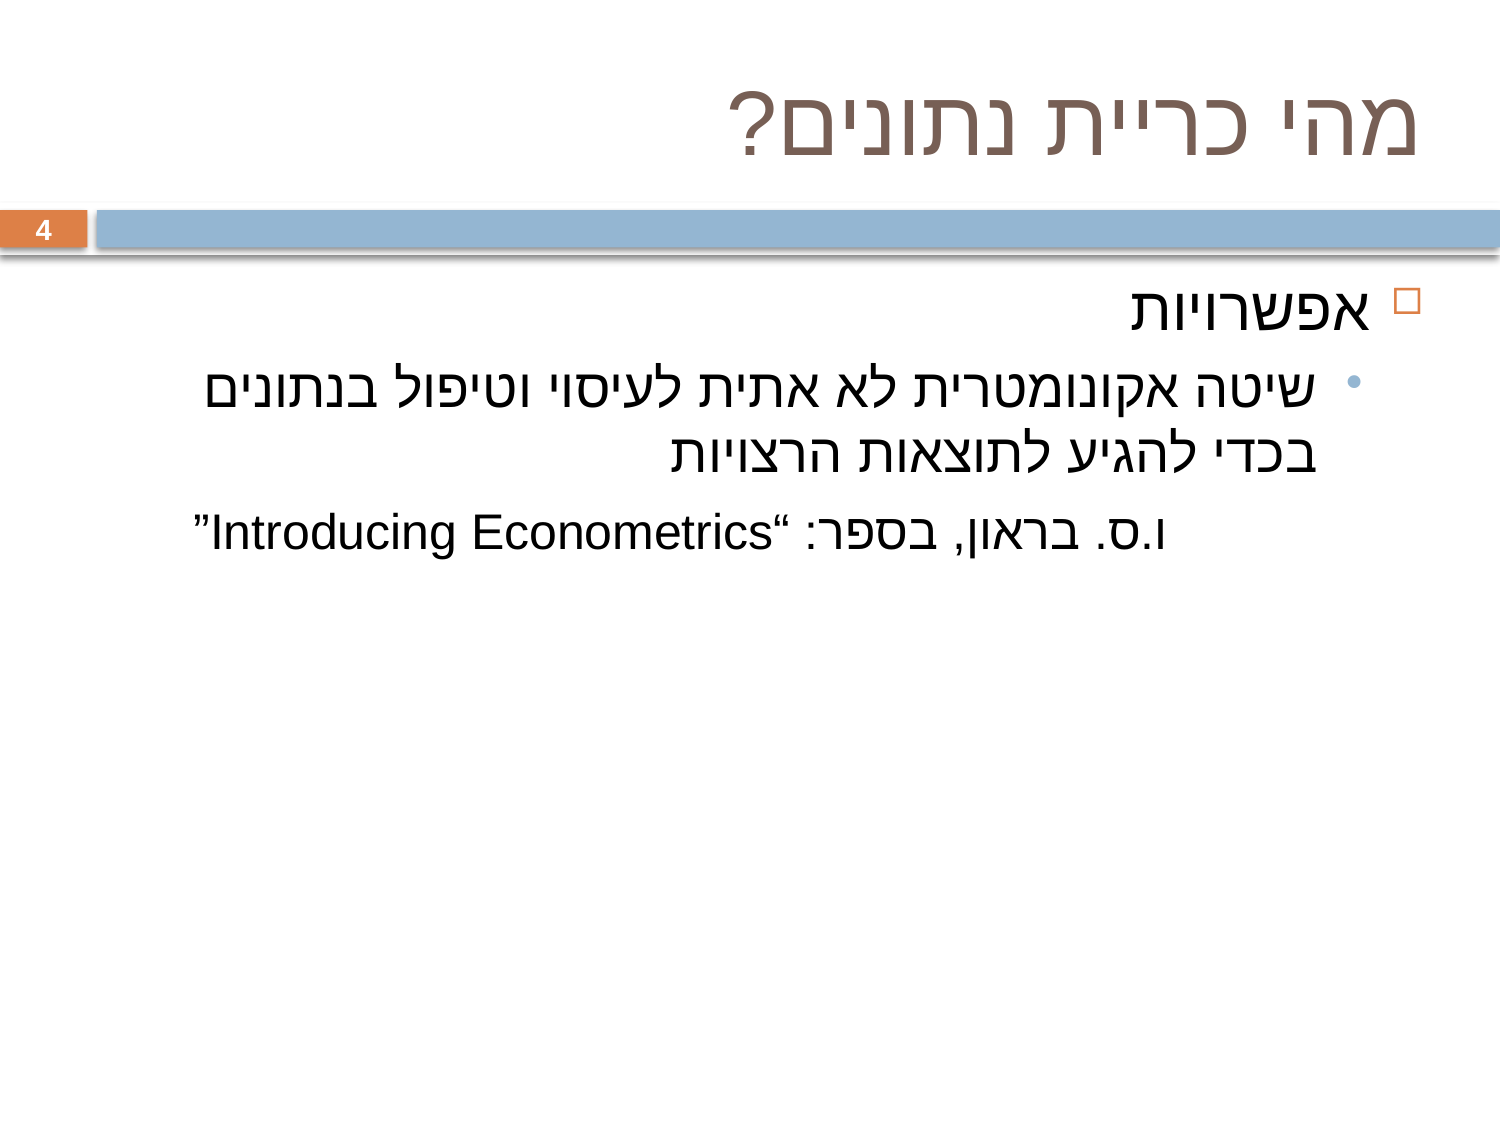

# מהי כריית נתונים?
4
אפשרויות
שיטה אקונומטרית לא אתית לעיסוי וטיפול בנתונים בכדי להגיע לתוצאות הרצויות
			ו.ס. בראון, בספר: “Introducing Econometrics”